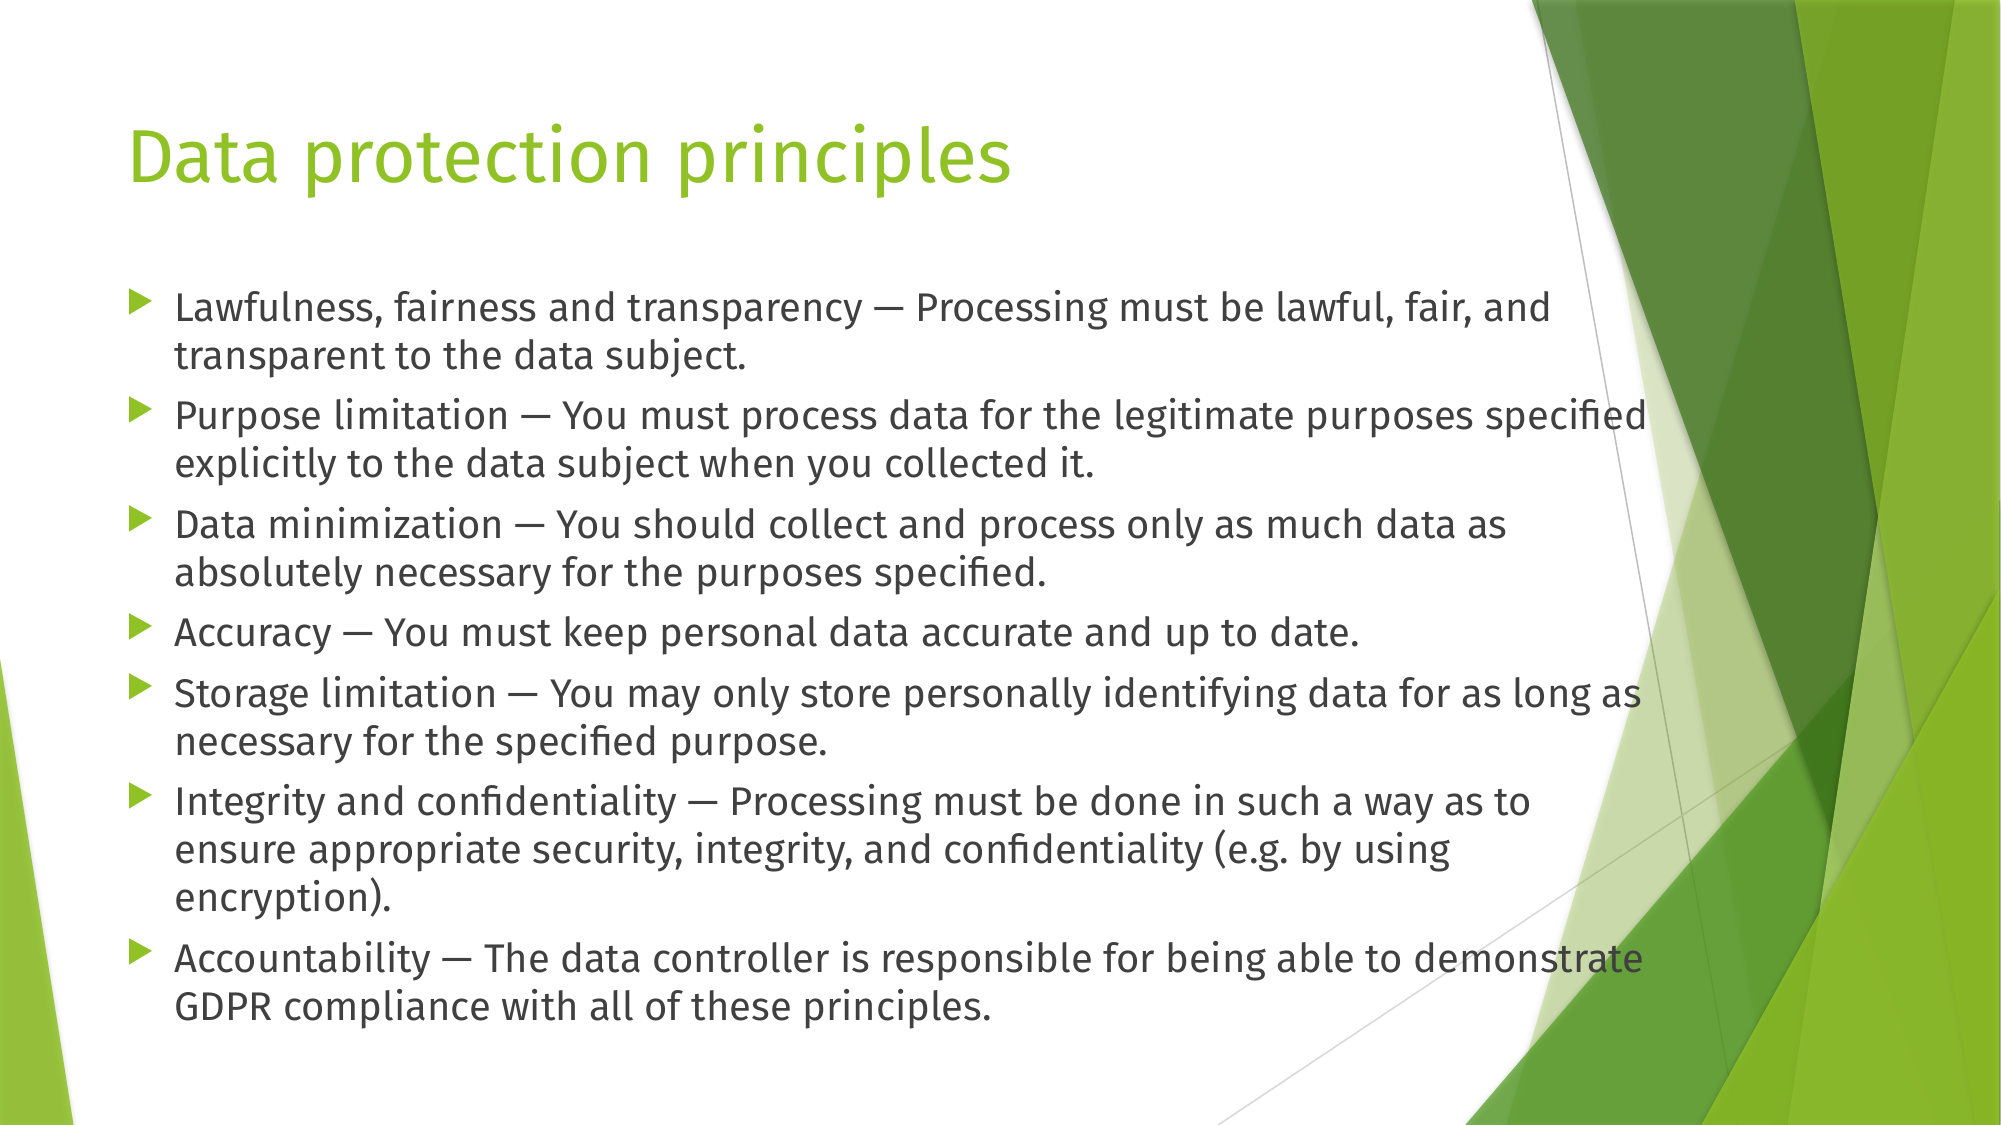

# Data protection principles

Lawfulness, fairness and transparency — Processing must be lawful, fair, and transparent to the data subject.
Purpose limitation — You must process data for the legitimate purposes specified explicitly to the data subject when you collected it.
Data minimization — You should collect and process only as much data as absolutely necessary for the purposes specified.
Accuracy — You must keep personal data accurate and up to date.
Storage limitation — You may only store personally identifying data for as long as necessary for the specified purpose.
Integrity and confidentiality — Processing must be done in such a way as to ensure appropriate security, integrity, and confidentiality (e.g. by using encryption).
Accountability — The data controller is responsible for being able to demonstrate GDPR compliance with all of these principles.